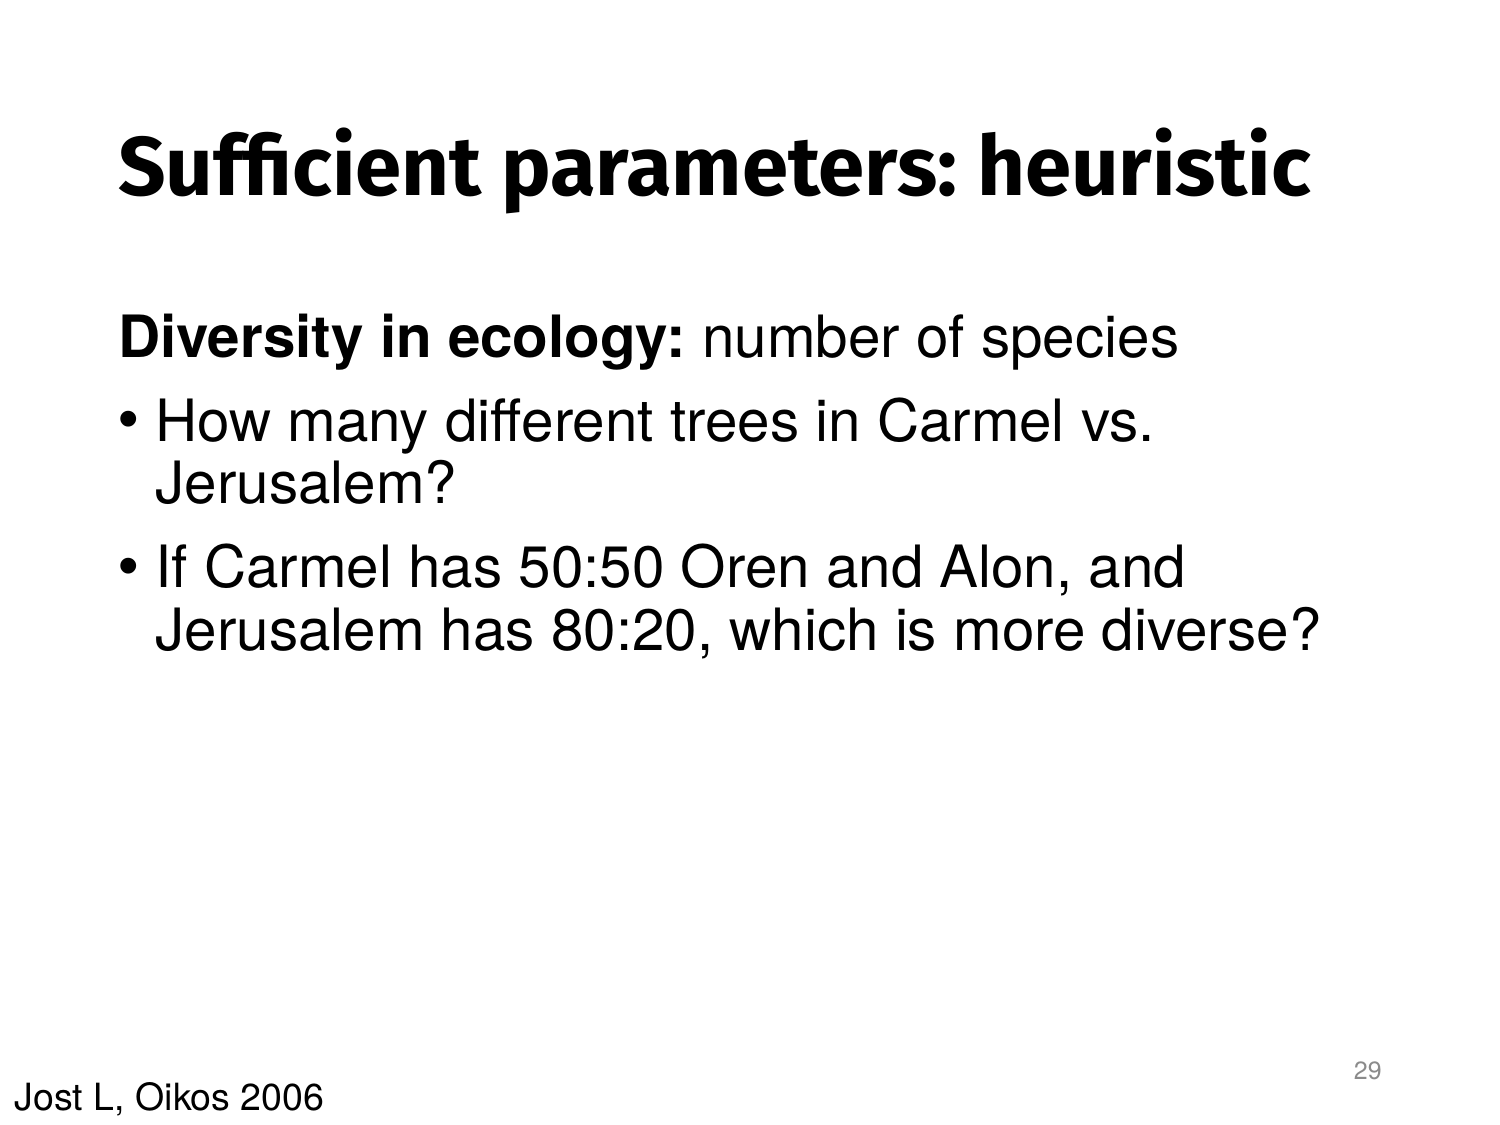

# Sufficient parameters: heuristic
Diversity in ecology: number of species
How many different trees in Carmel vs. Jerusalem?
If Carmel has 50:50 Oren and Alon, and Jerusalem has 80:20, which is more diverse?

29
Jost L, Oikos 2006